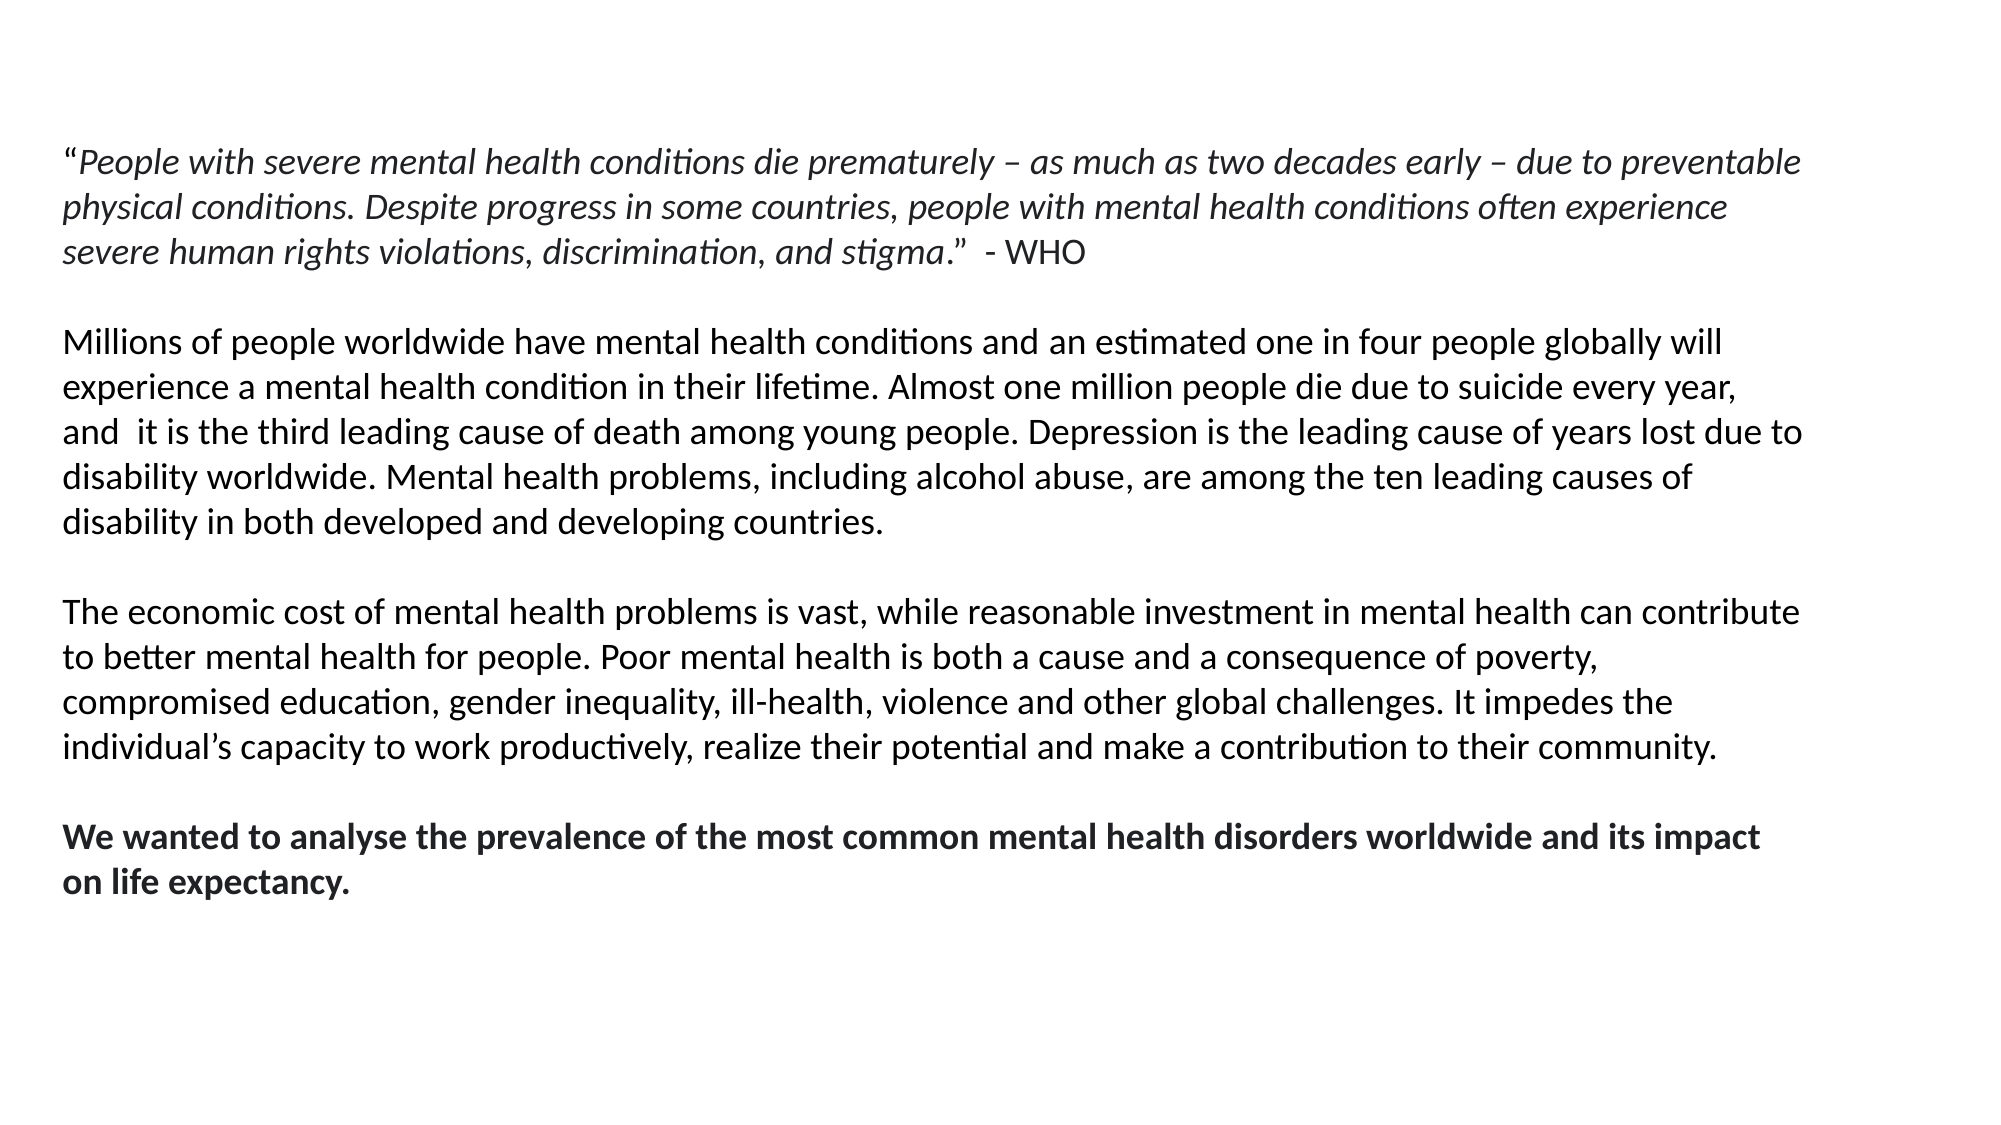

“People with severe mental health conditions die prematurely – as much as two decades early – due to preventable physical conditions. Despite progress in some countries, people with mental health conditions often experience severe human rights violations, discrimination, and stigma.”  - WHO

Millions of people worldwide have mental health conditions and an estimated one in four people globally will experience a mental health condition in their lifetime. Almost one million people die due to suicide every year, and  it is the third leading cause of death among young people. Depression is the leading cause of years lost due to disability worldwide. Mental health problems, including alcohol abuse, are among the ten leading causes of disability in both developed and developing countries.

The economic cost of mental health problems is vast, while reasonable investment in mental health can contribute to better mental health for people. Poor mental health is both a cause and a consequence of poverty, compromised education, gender inequality, ill-health, violence and other global challenges. It impedes the individual’s capacity to work productively, realize their potential and make a contribution to their community.

We wanted to analyse the prevalence of the most common mental health disorders worldwide and its impact on life expectancy.